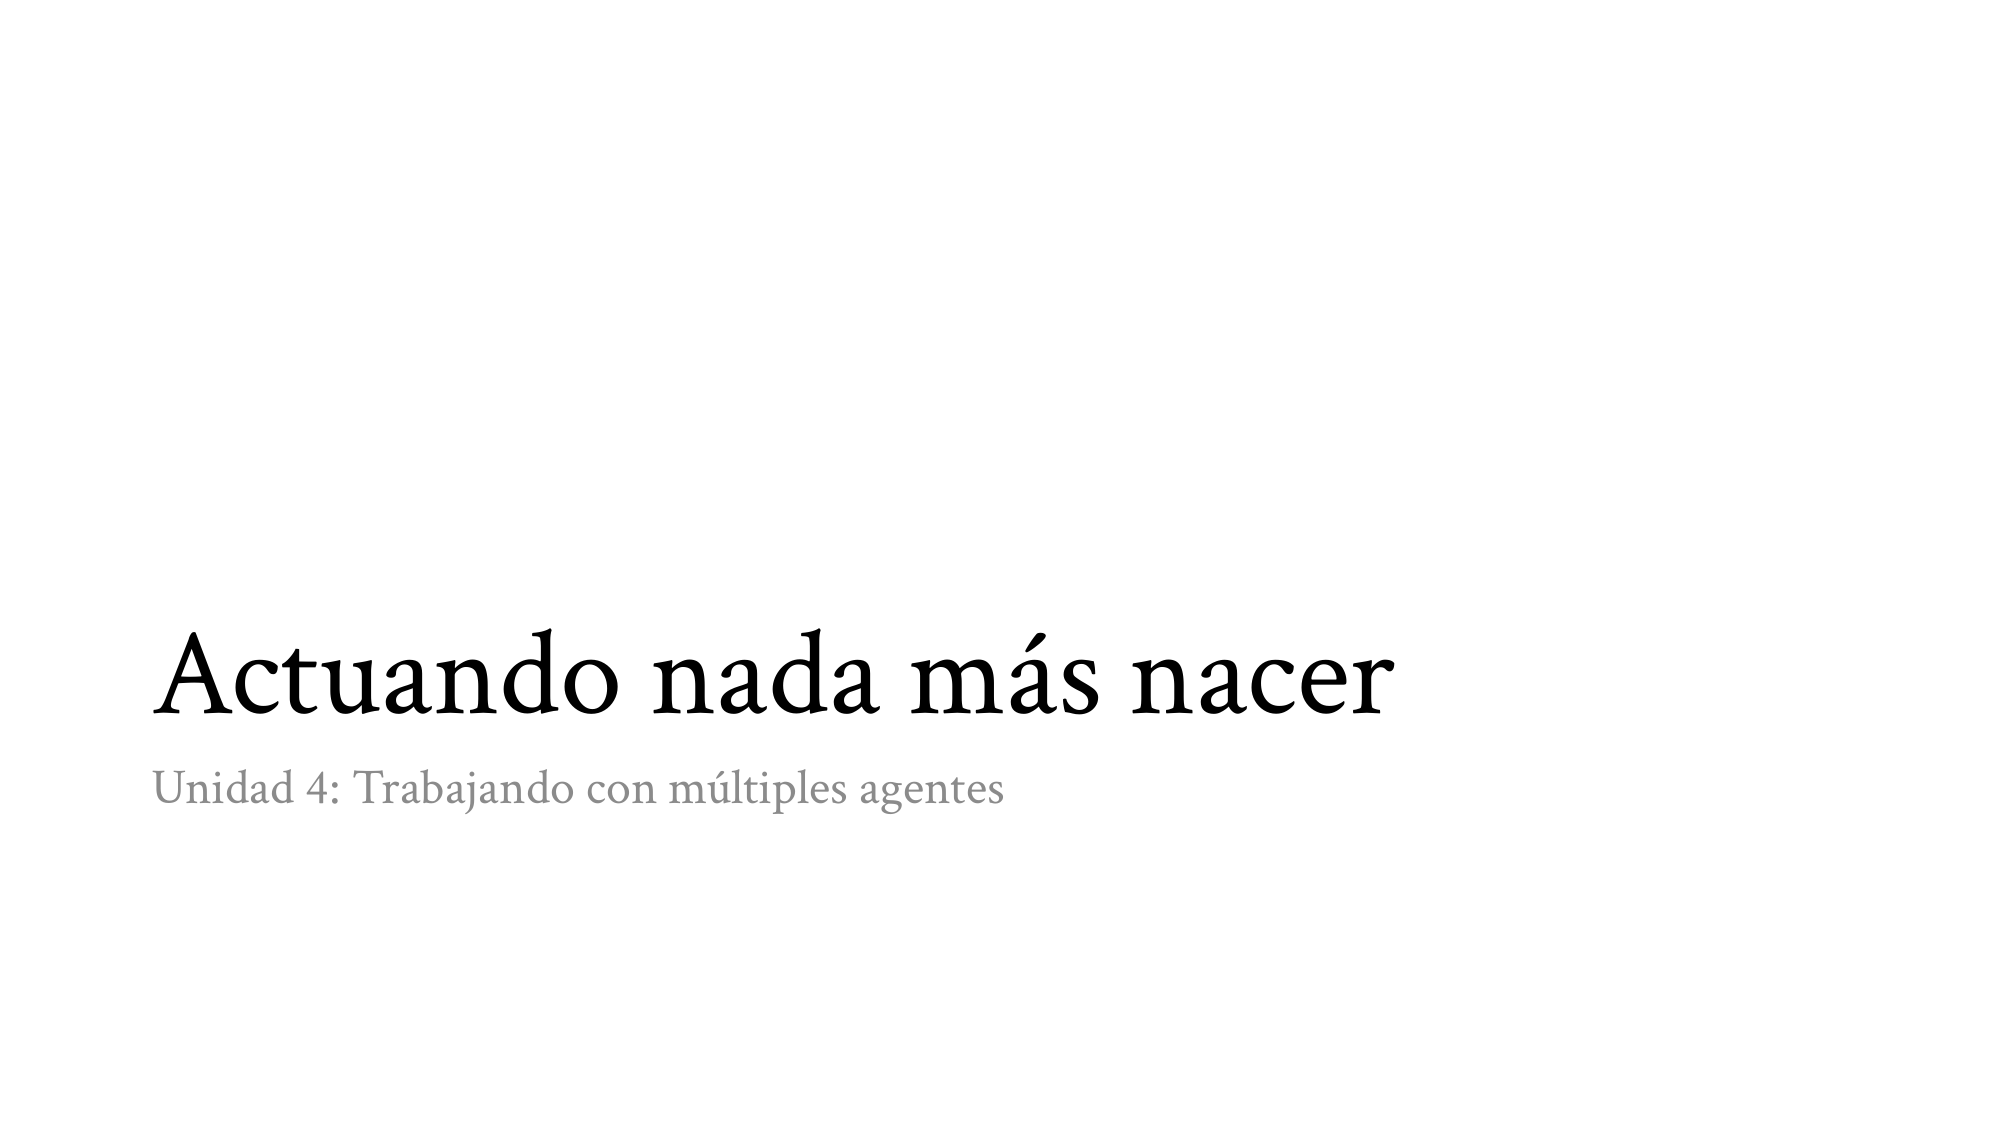

# Actuando nada más nacer
Unidad 4: Trabajando con múltiples agentes